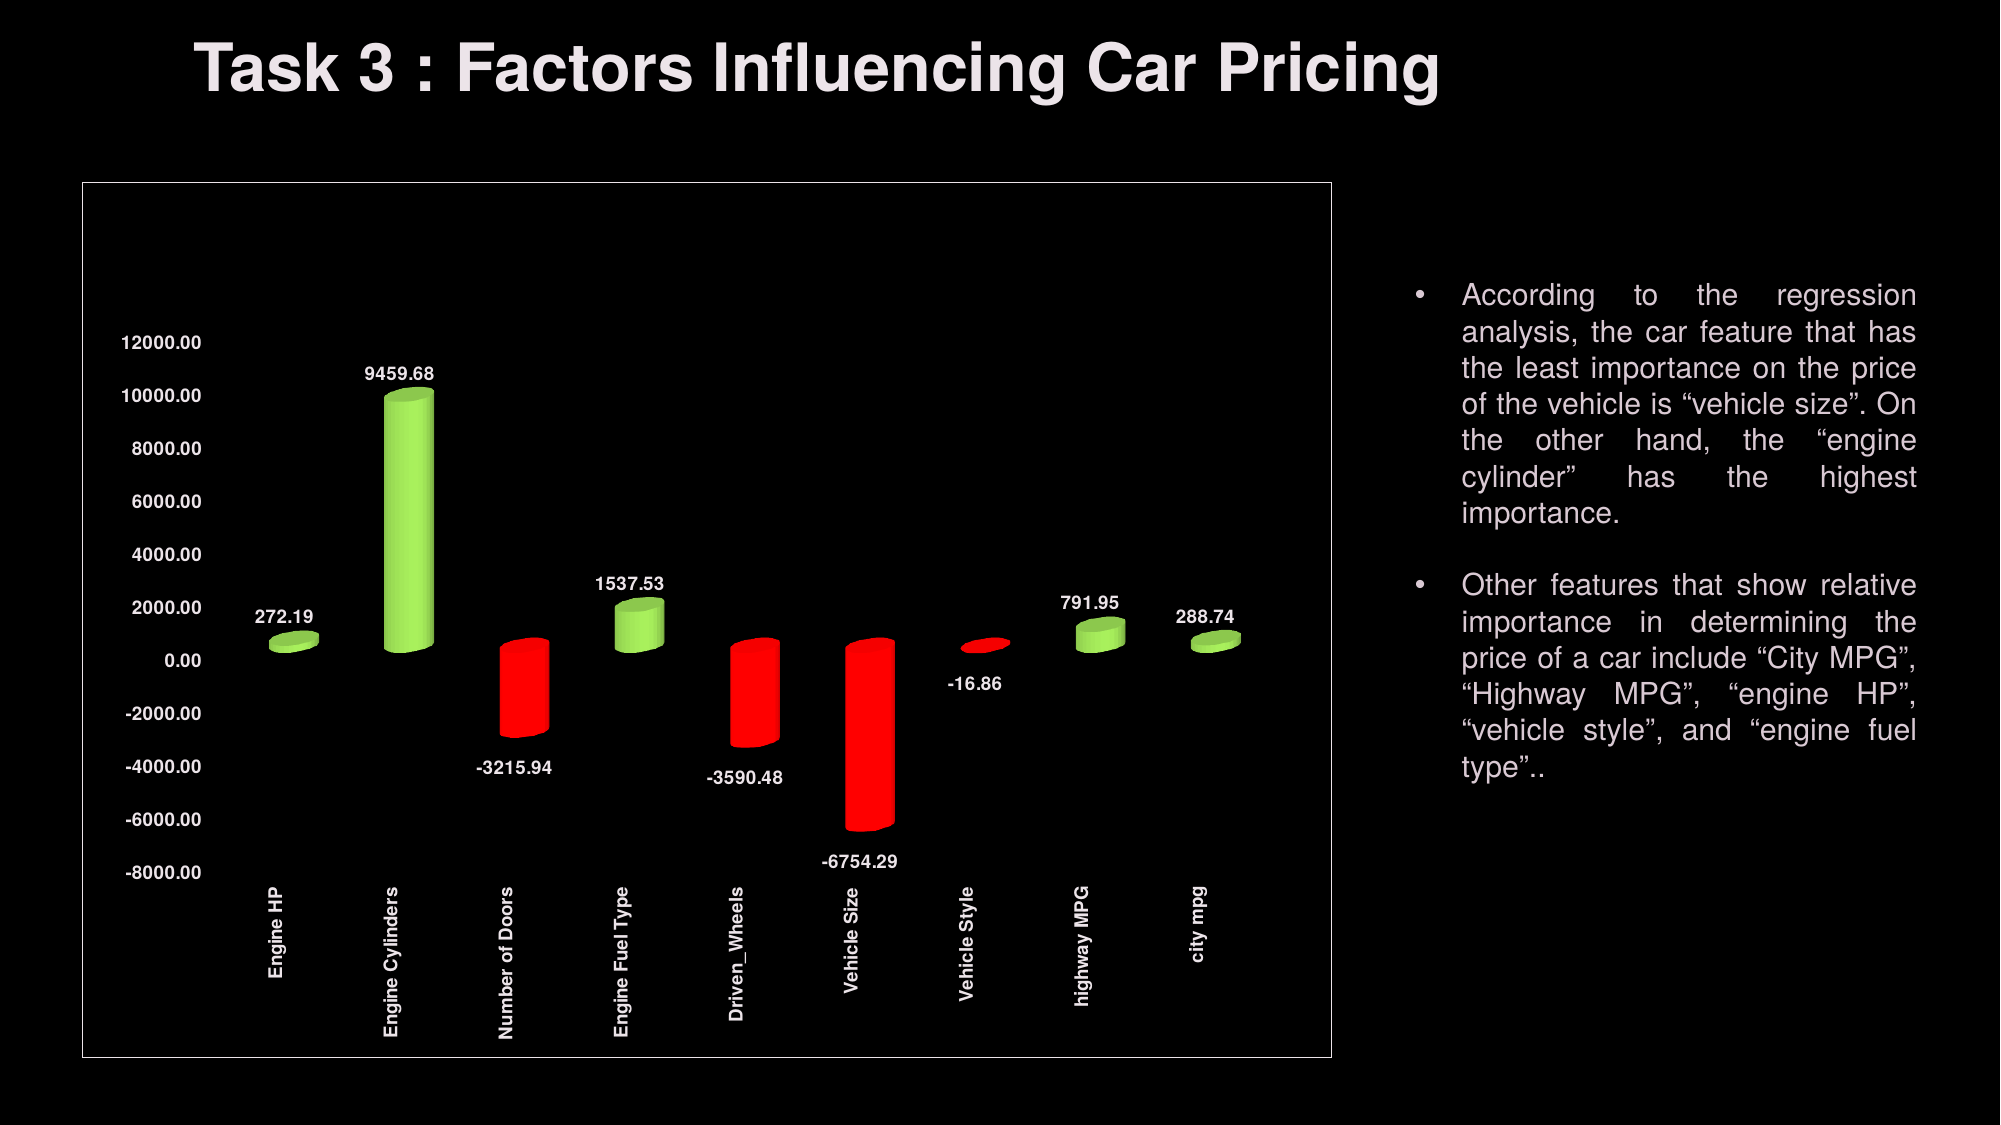

# Task 3 : Factors Influencing Car Pricing

[unsupported chart]

According to the regression analysis, the car feature that has the least importance on the price of the vehicle is “vehicle size”. On the other hand, the “engine cylinder” has the highest importance.

Other features that show relative importance in determining the price of a car include “City MPG”, “Highway MPG”, “engine HP”, “vehicle style”, and “engine fuel type”..